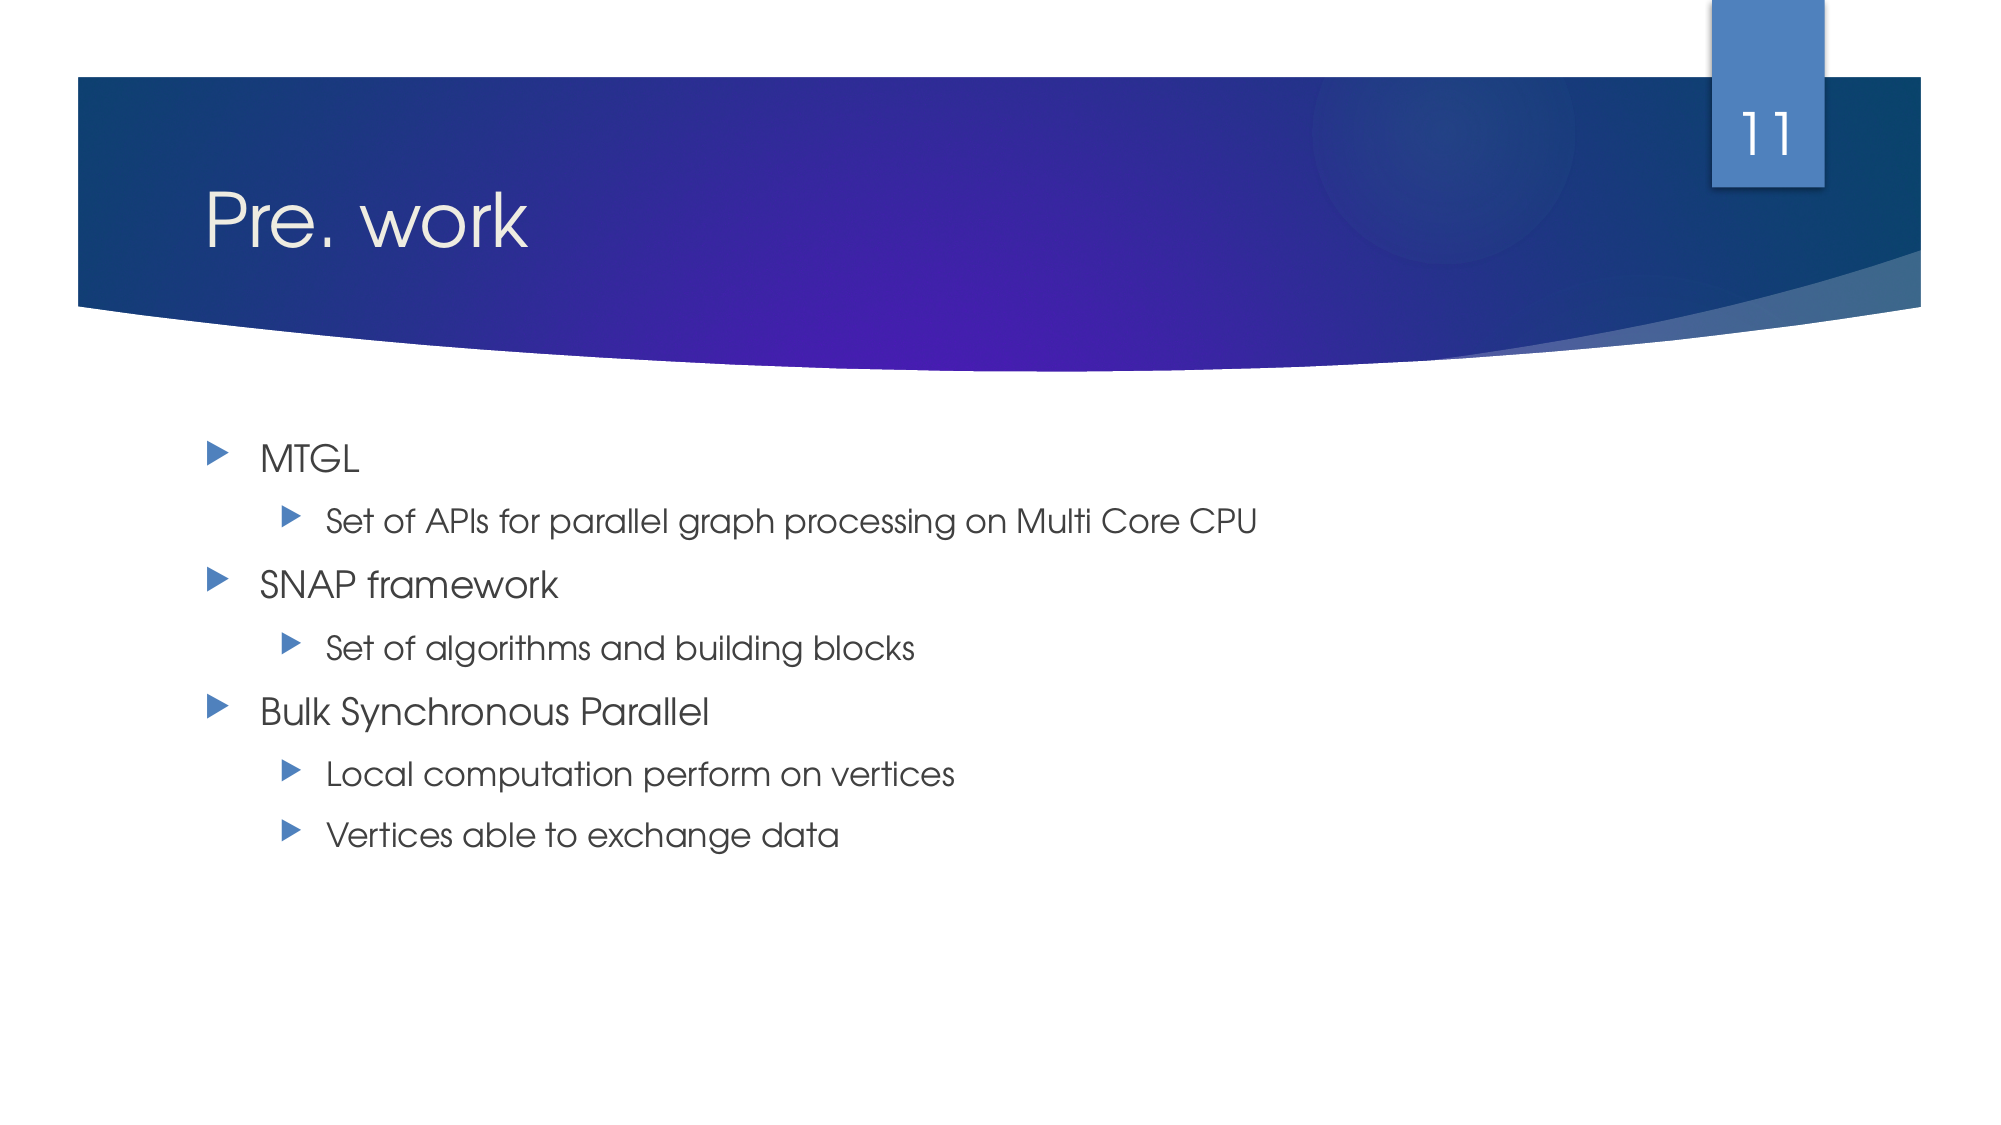

11
# Pre. work
MTGL
Set of APIs for parallel graph processing on Multi Core CPU
SNAP framework
Set of algorithms and building blocks
Bulk Synchronous Parallel
Local computation perform on vertices
Vertices able to exchange data